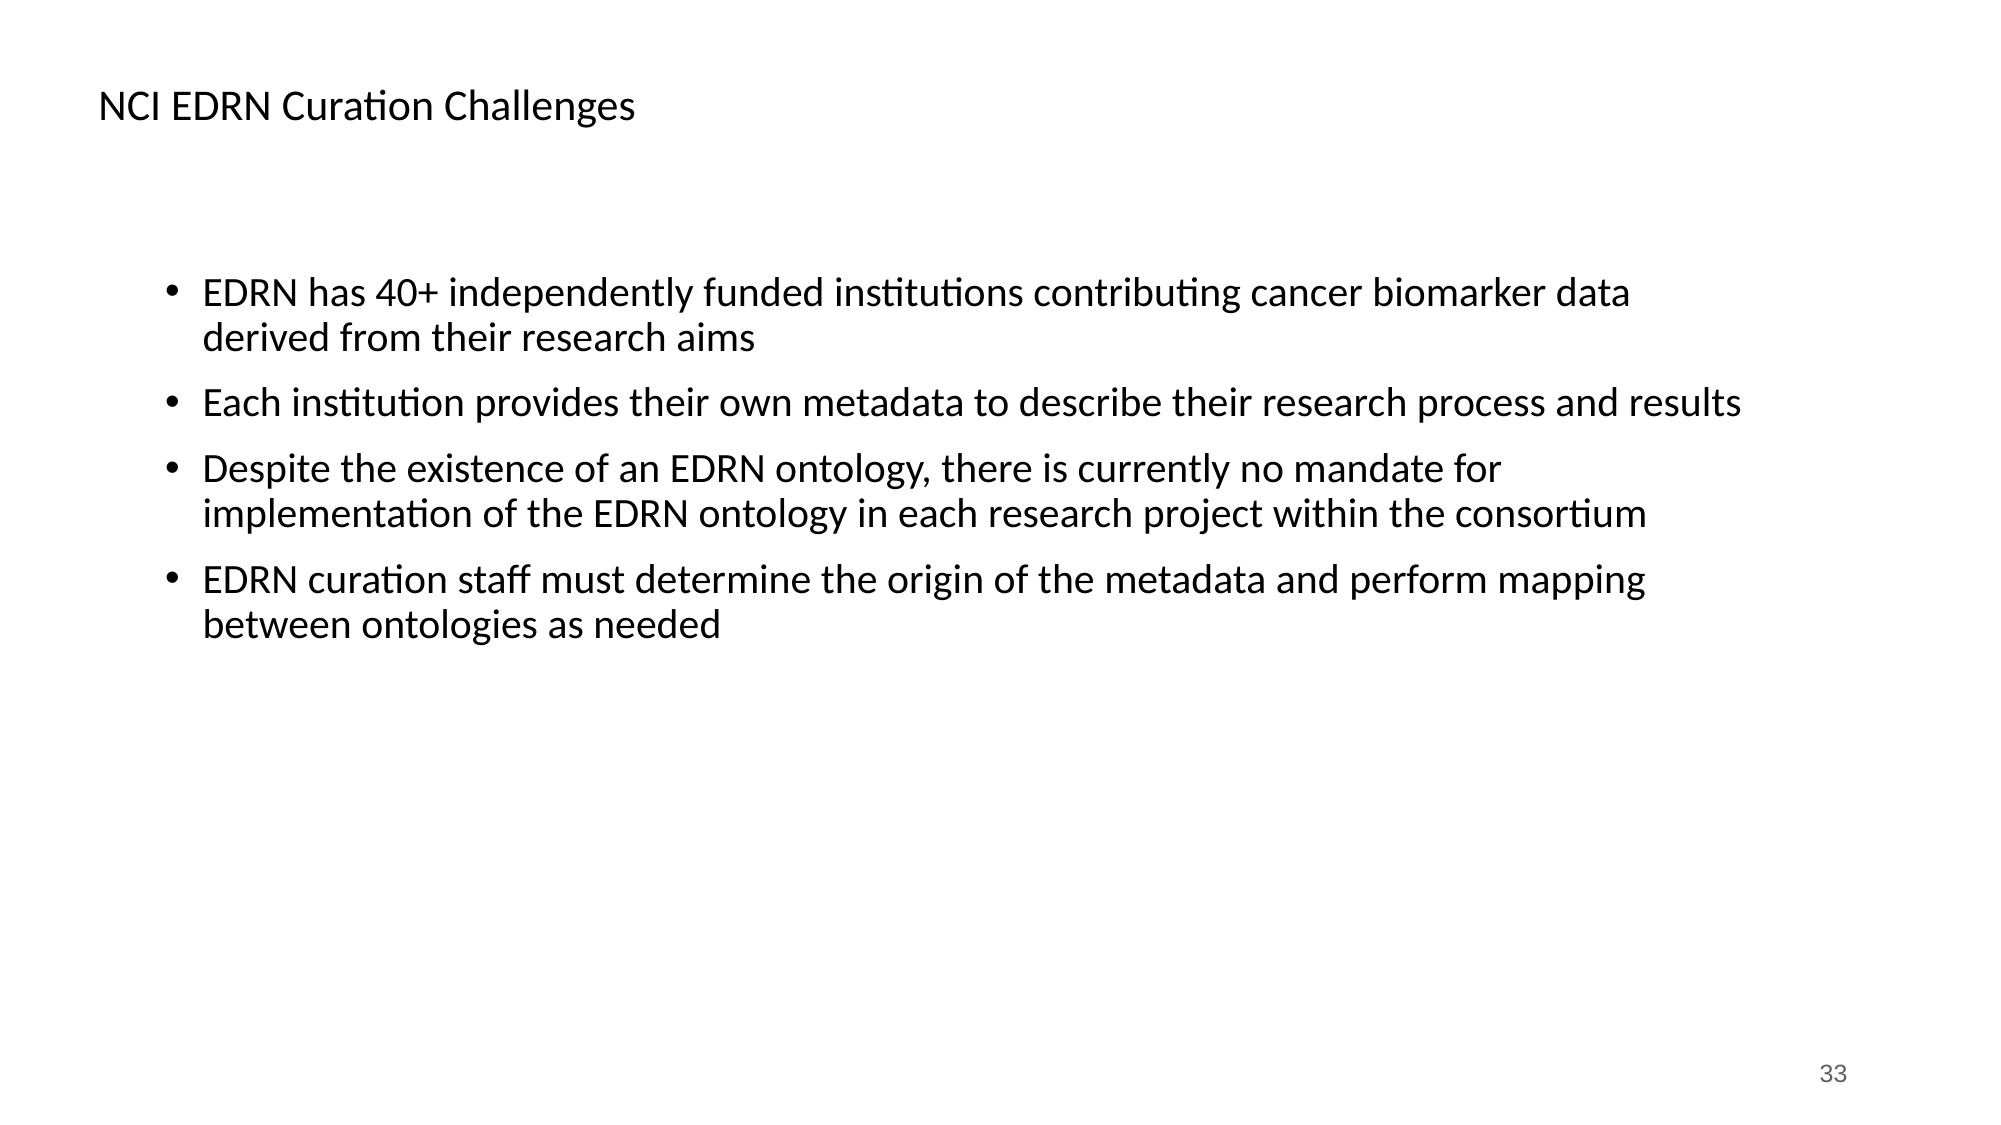

# NCI EDRN Curation Challenges
EDRN has 40+ independently funded institutions contributing cancer biomarker data derived from their research aims
Each institution provides their own metadata to describe their research process and results
Despite the existence of an EDRN ontology, there is currently no mandate for implementation of the EDRN ontology in each research project within the consortium
EDRN curation staff must determine the origin of the metadata and perform mapping between ontologies as needed

33